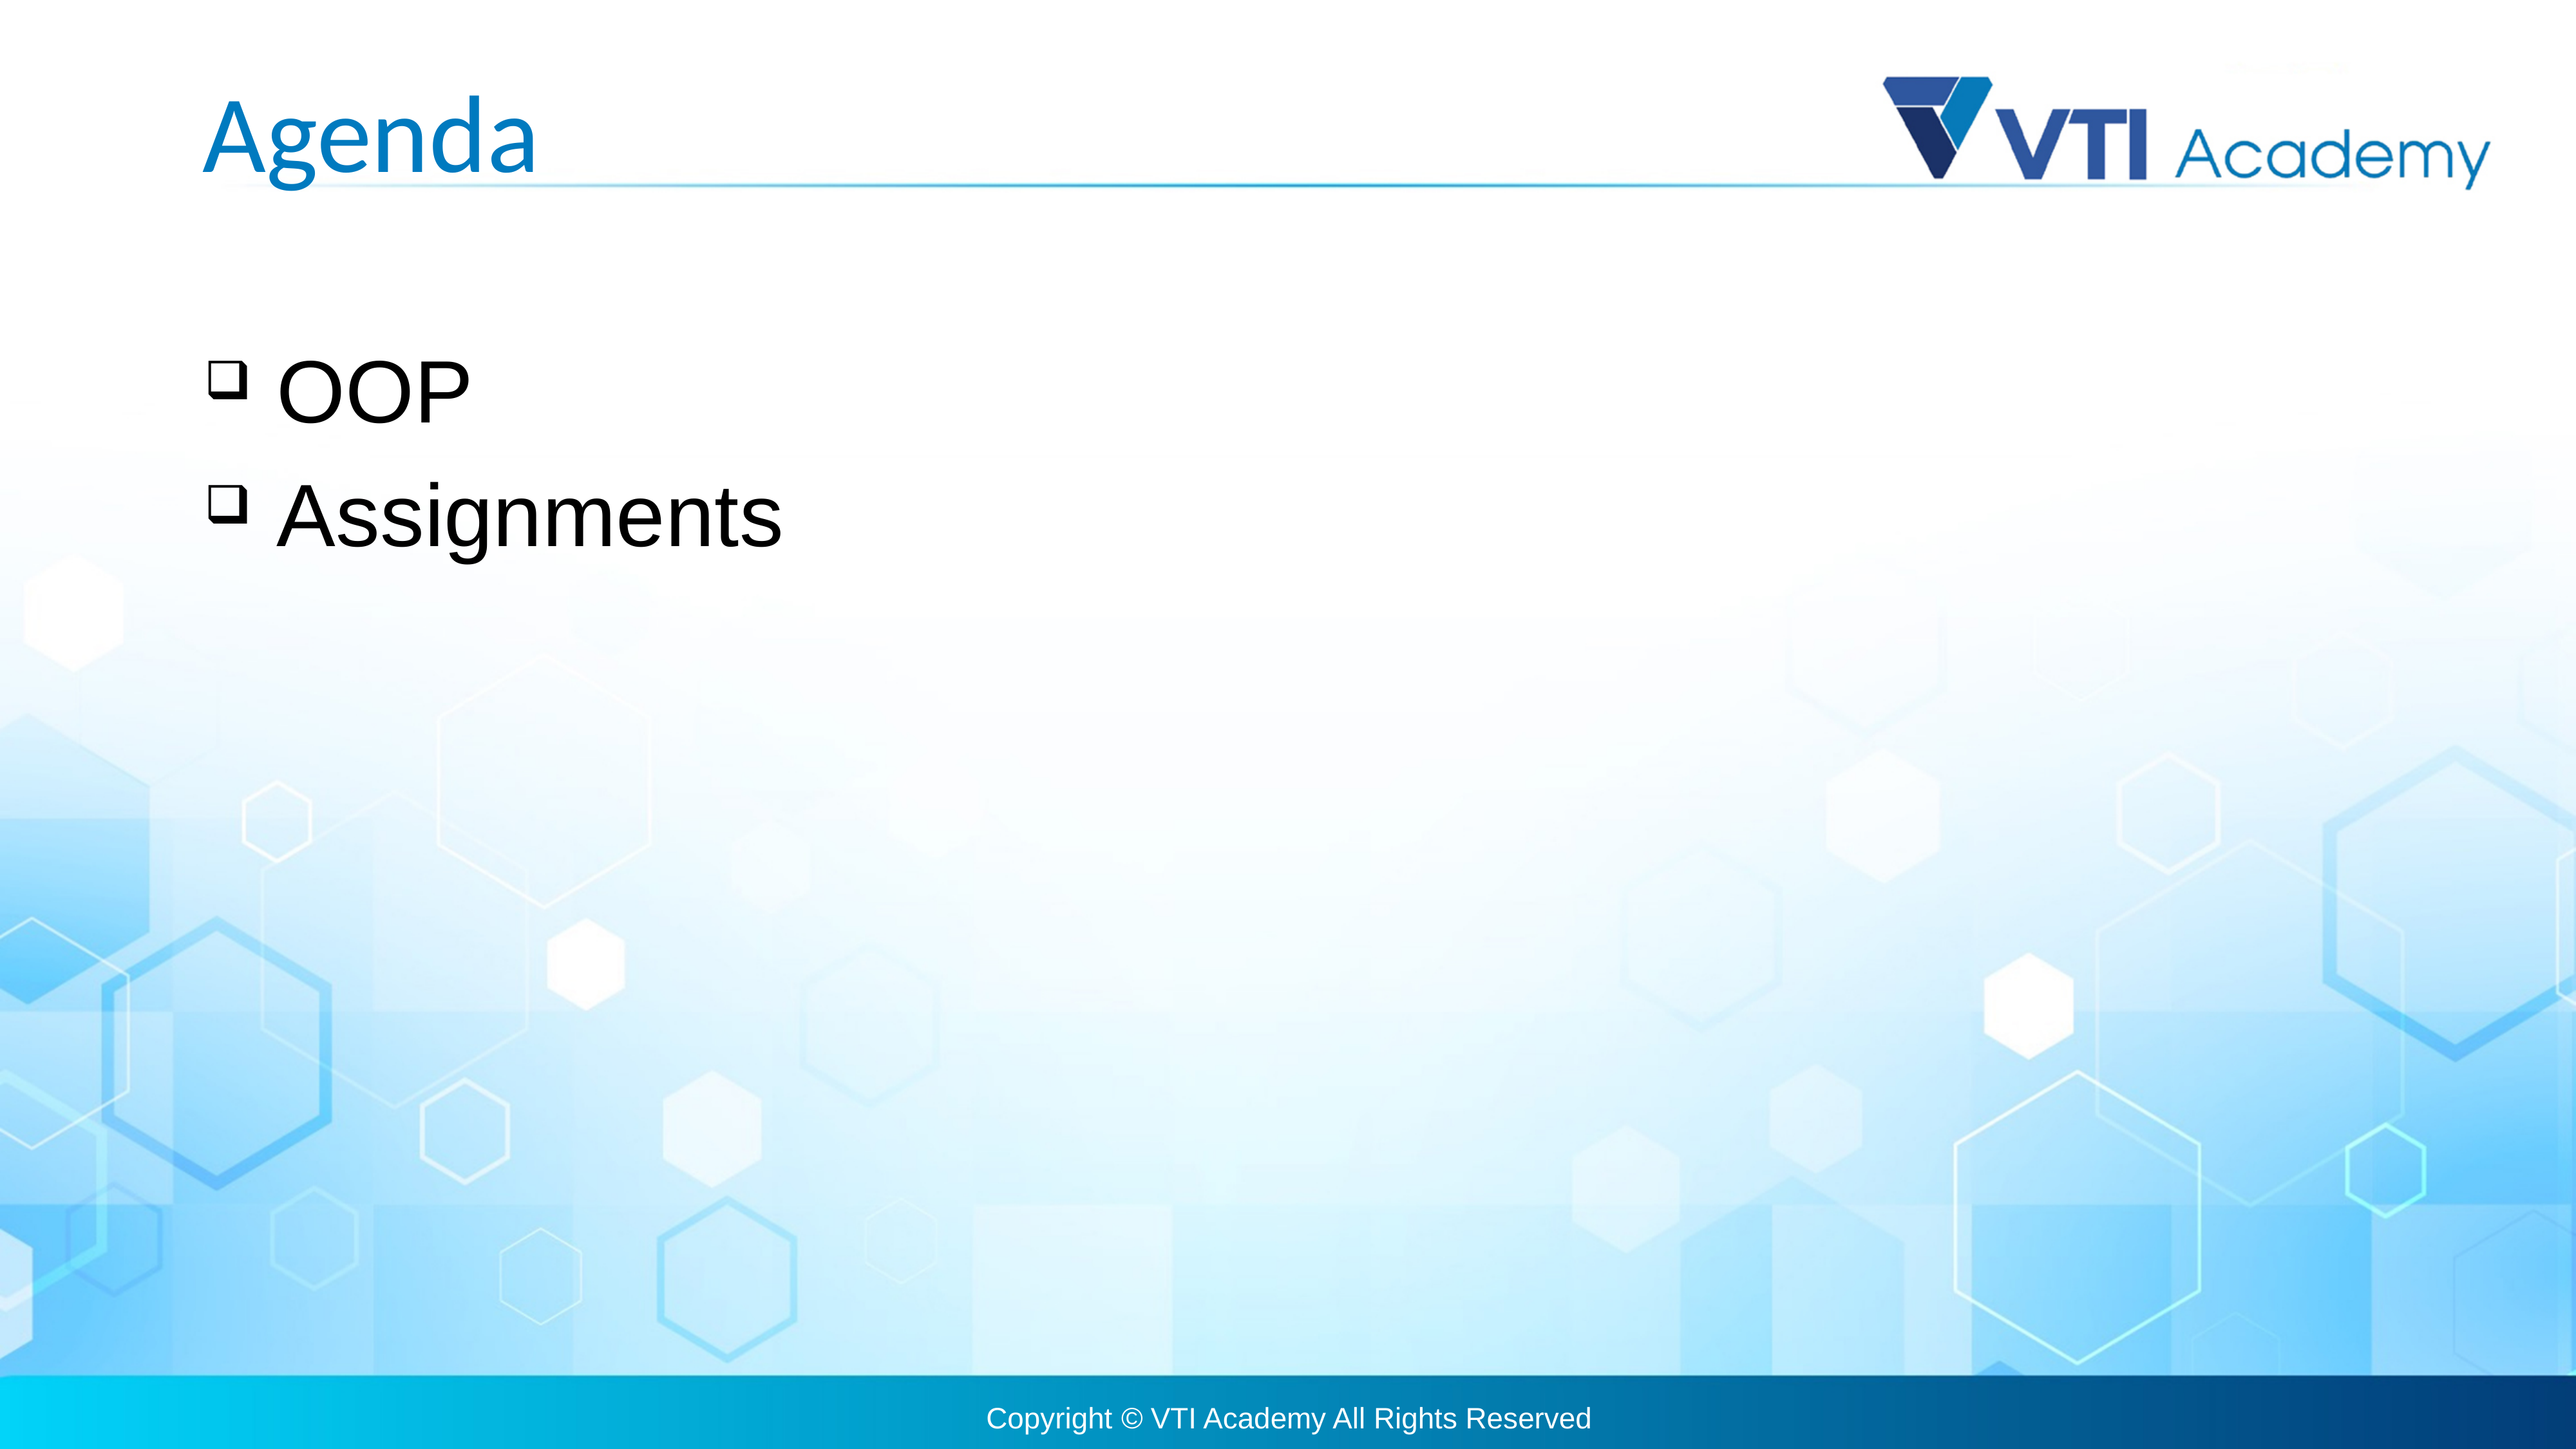

# Agenda
 OOP
 Assignments
Copyright © VTI Academy All Rights Reserved